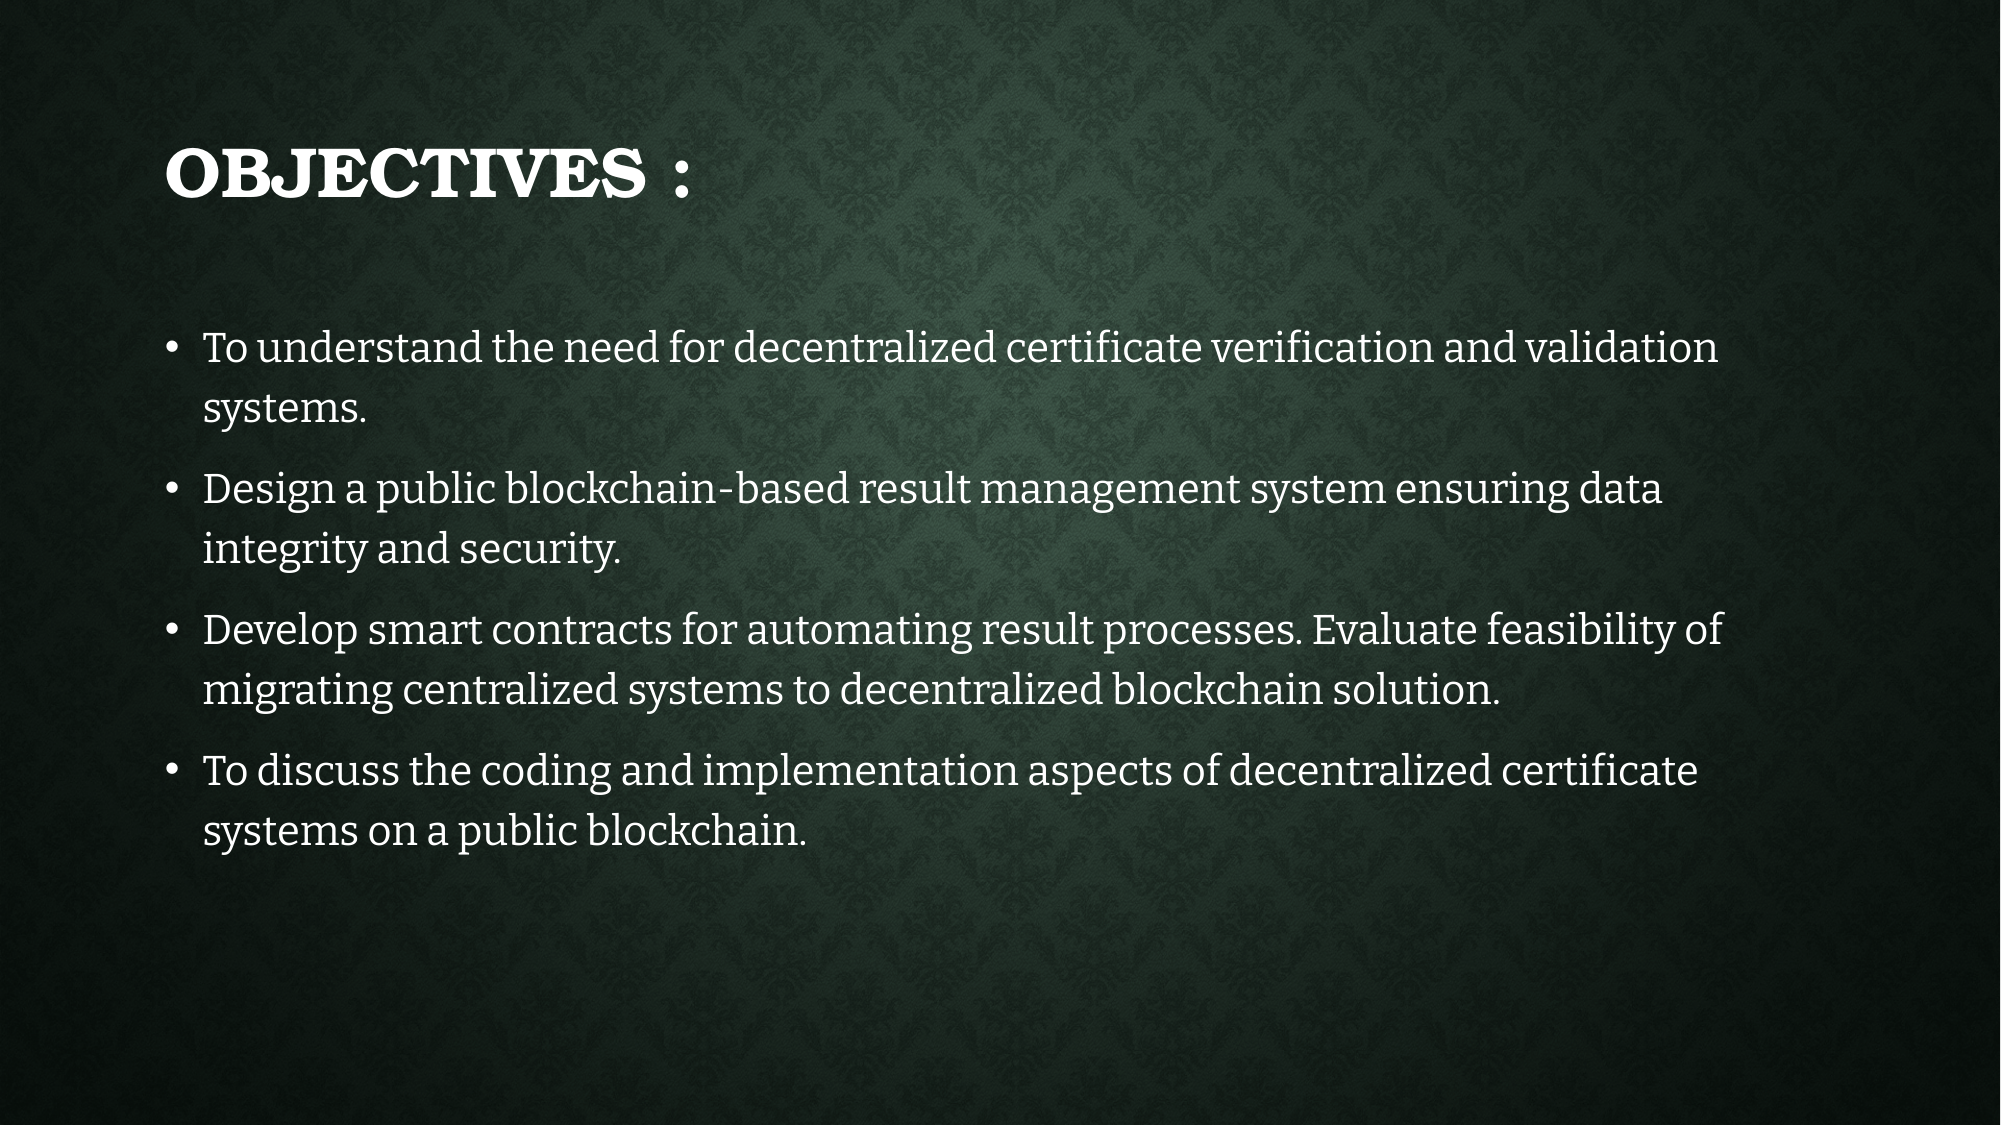

# Objectives :
To understand the need for decentralized certificate verification and validation systems.
Design a public blockchain-based result management system ensuring data integrity and security.
Develop smart contracts for automating result processes. Evaluate feasibility of migrating centralized systems to decentralized blockchain solution.
To discuss the coding and implementation aspects of decentralized certificate systems on a public blockchain.